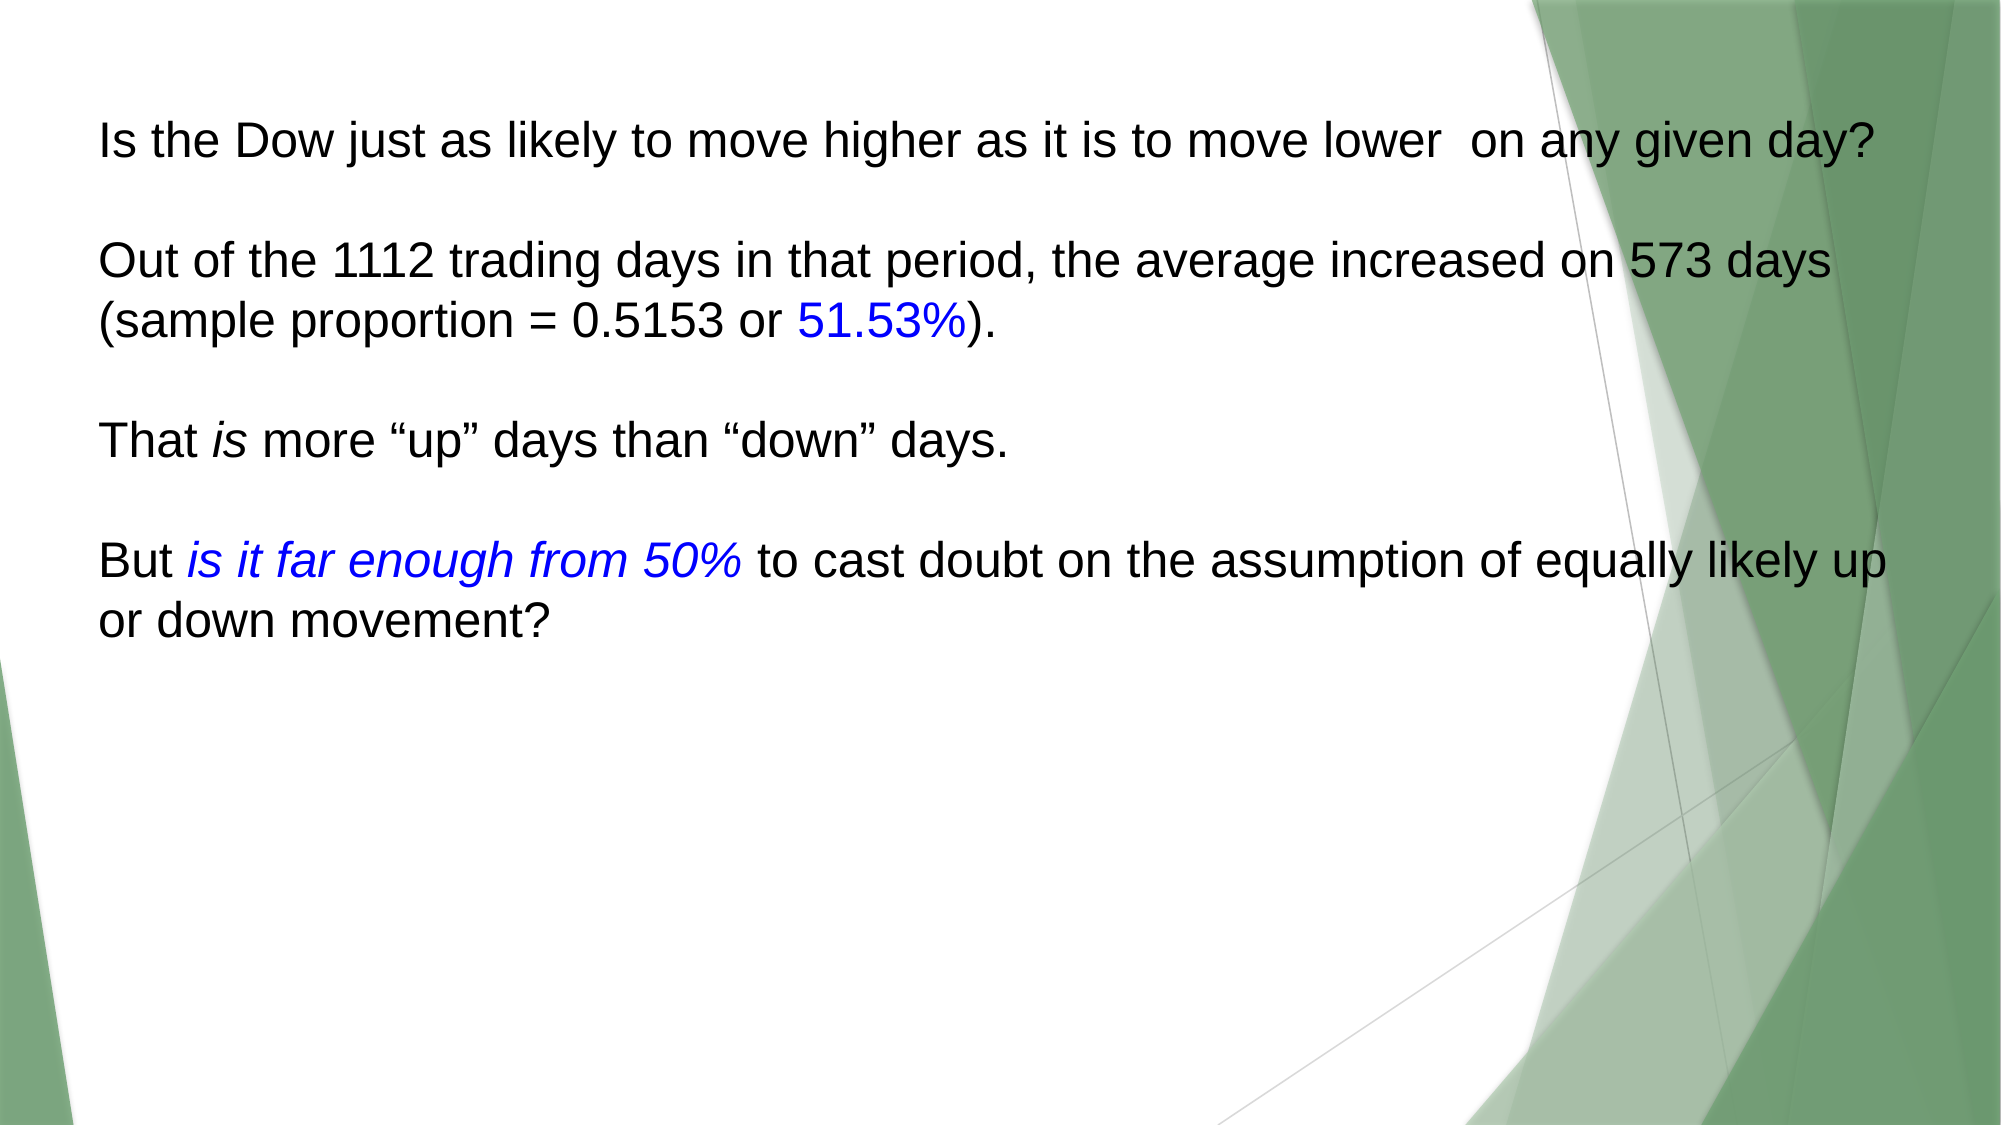

Is the Dow just as likely to move higher as it is to move lower  on any given day?

Out of the 1112 trading days in that period, the average increased on 573 days (sample proportion = 0.5153 or 51.53%).

That is more “up” days than “down” days.

But is it far enough from 50% to cast doubt on the assumption of equally likely up or down movement?